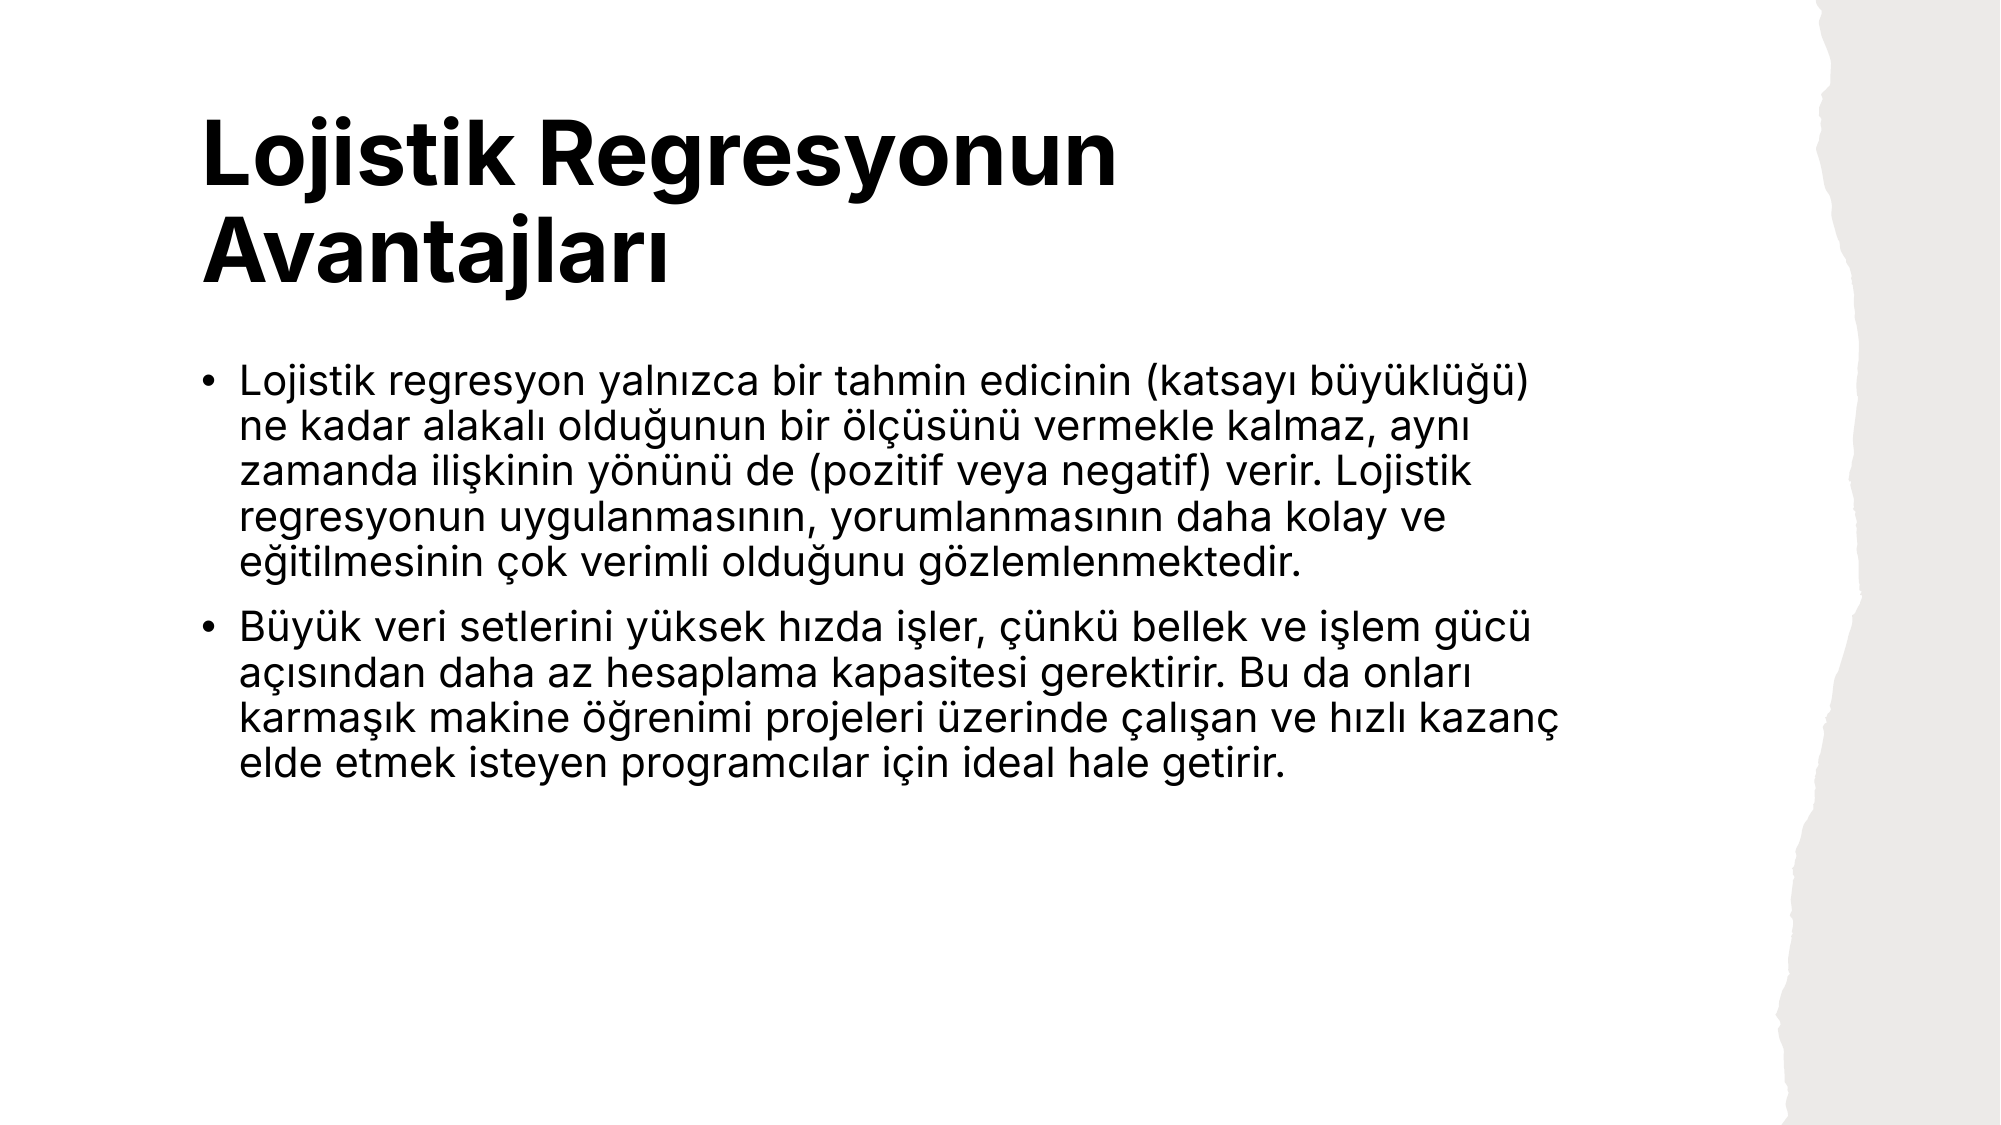

# Lojistik Regresyonun Avantajları
Lojistik regresyon yalnızca bir tahmin edicinin (katsayı büyüklüğü) ne kadar alakalı olduğunun bir ölçüsünü vermekle kalmaz, aynı zamanda ilişkinin yönünü de (pozitif veya negatif) verir. Lojistik regresyonun uygulanmasının, yorumlanmasının daha kolay ve eğitilmesinin çok verimli olduğunu gözlemlenmektedir.
Büyük veri setlerini yüksek hızda işler, çünkü bellek ve işlem gücü açısından daha az hesaplama kapasitesi gerektirir. Bu da onları karmaşık makine öğrenimi projeleri üzerinde çalışan ve hızlı kazanç elde etmek isteyen programcılar için ideal hale getirir.